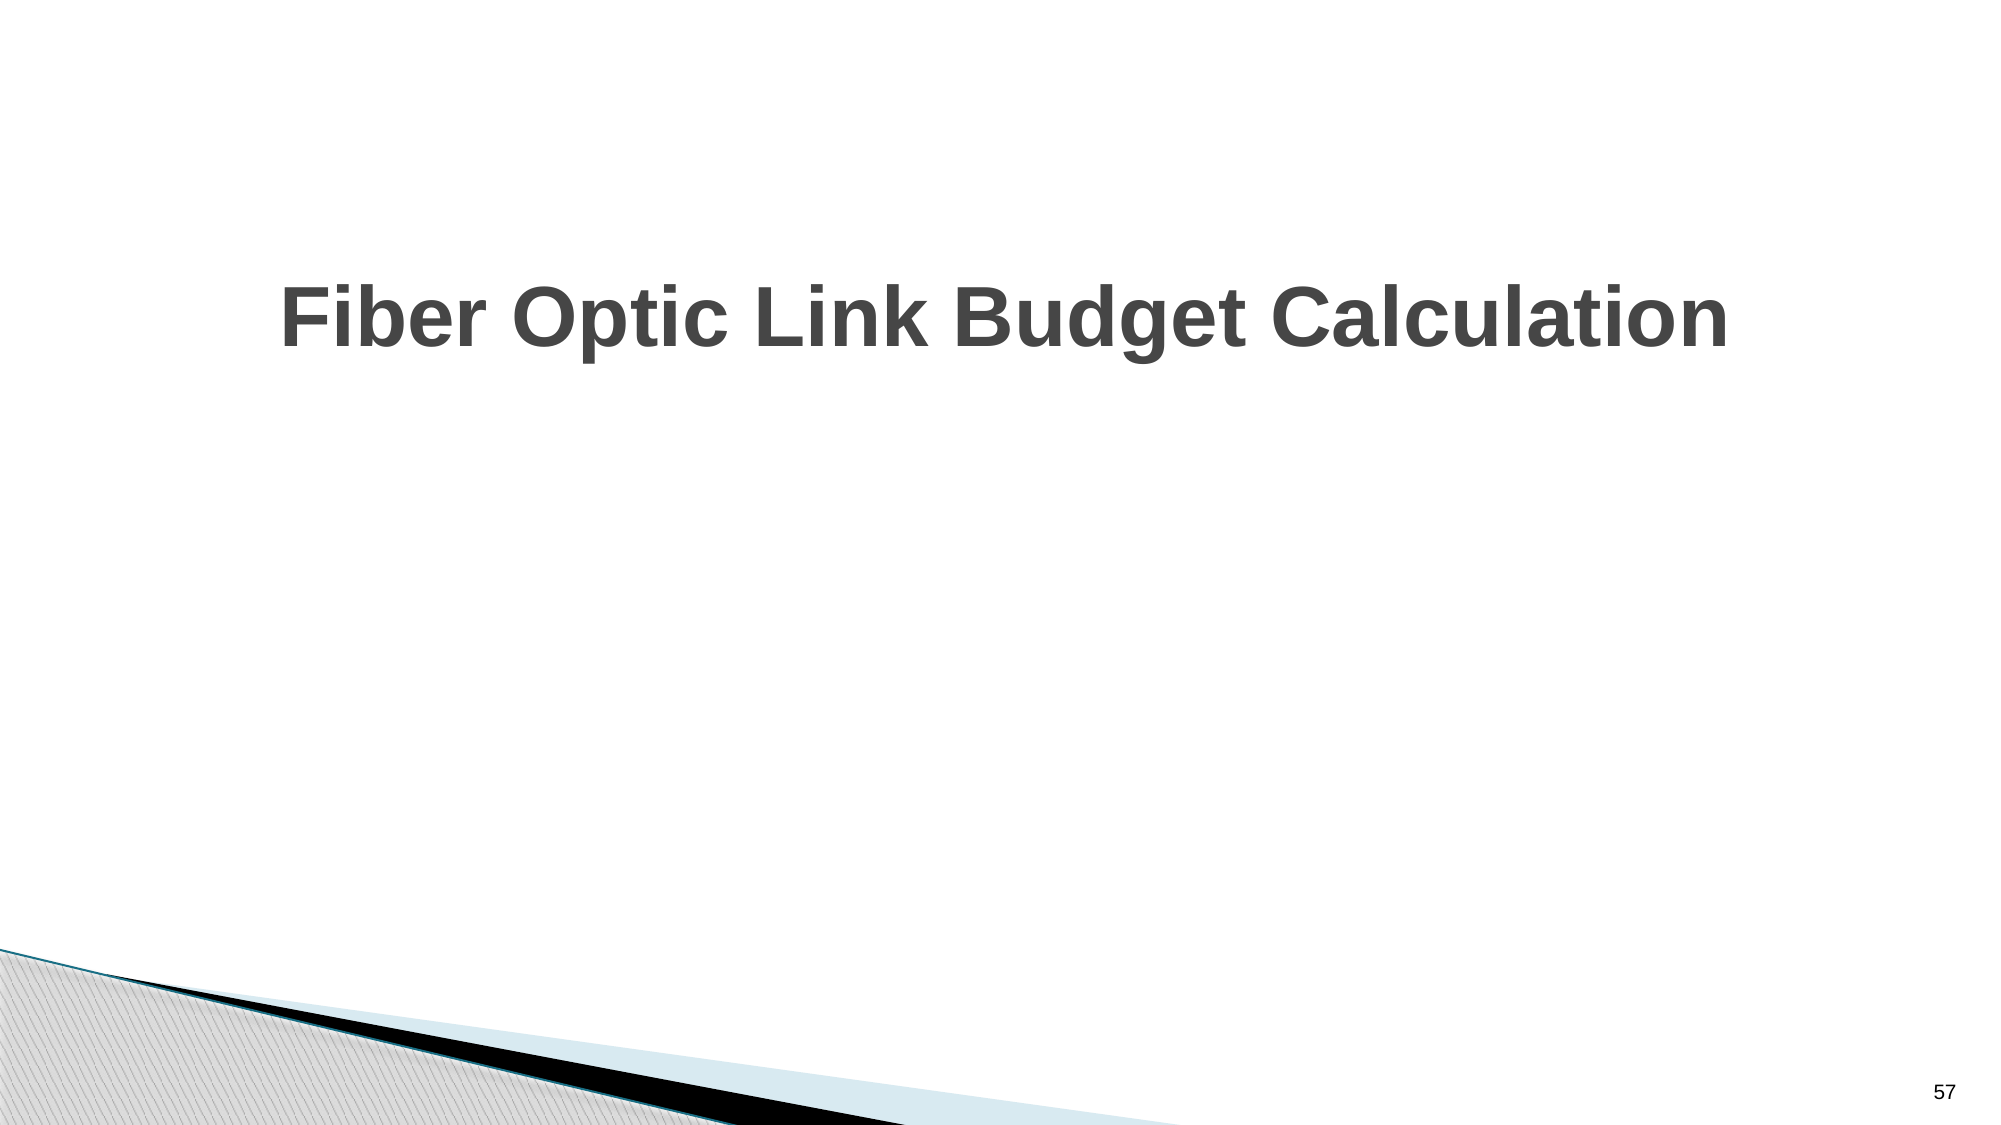

# Fiber Optic Link Budget Calculation
57